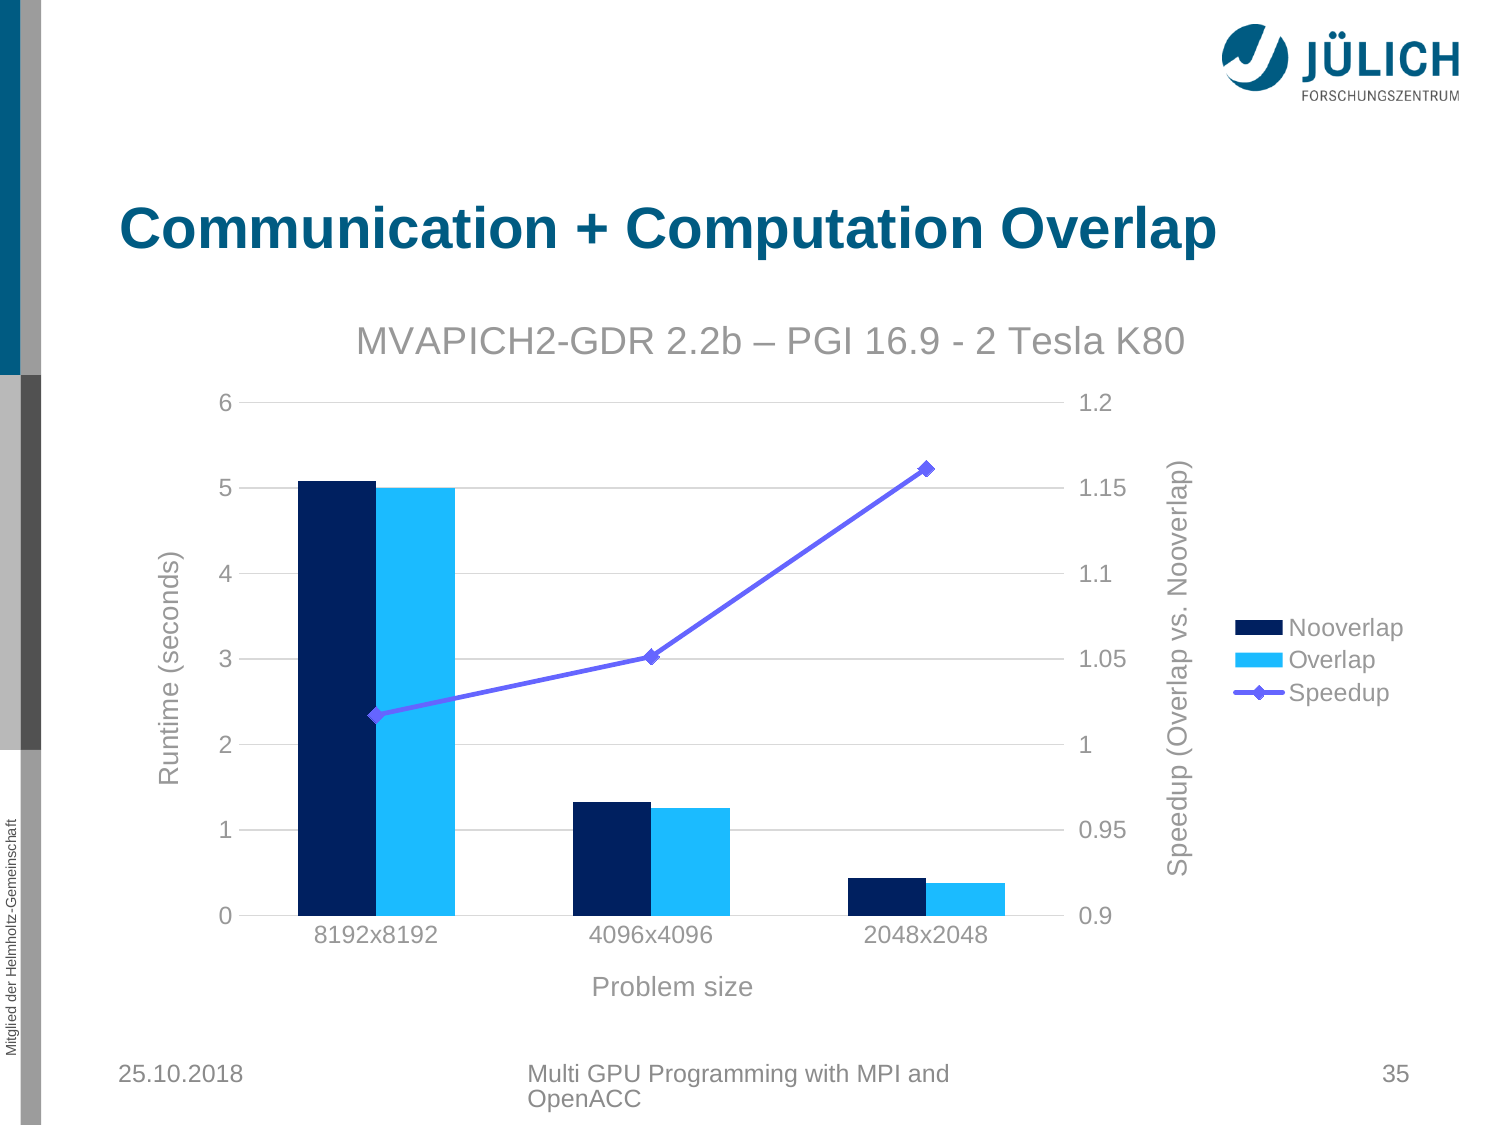

# Communication + Computation Overlap

### Chart: MVAPICH2-GDR 2.2b – PGI 16.9 - 2 Tesla K80

| Category | Nooverlap | Overlap | Speedup |
|---|---|---|---|
| 8192x8192 | 5.0856 | 4.9993 | 1.0172624167383435 |
| 4096x4096 | 1.3243 | 1.2595 | 1.0514489876935291 |
| 2048x2048 | 0.4397 | 0.3786 | 1.1613840464870575 |
25.10.2018
Multi GPU Programming with MPI and OpenACC
35